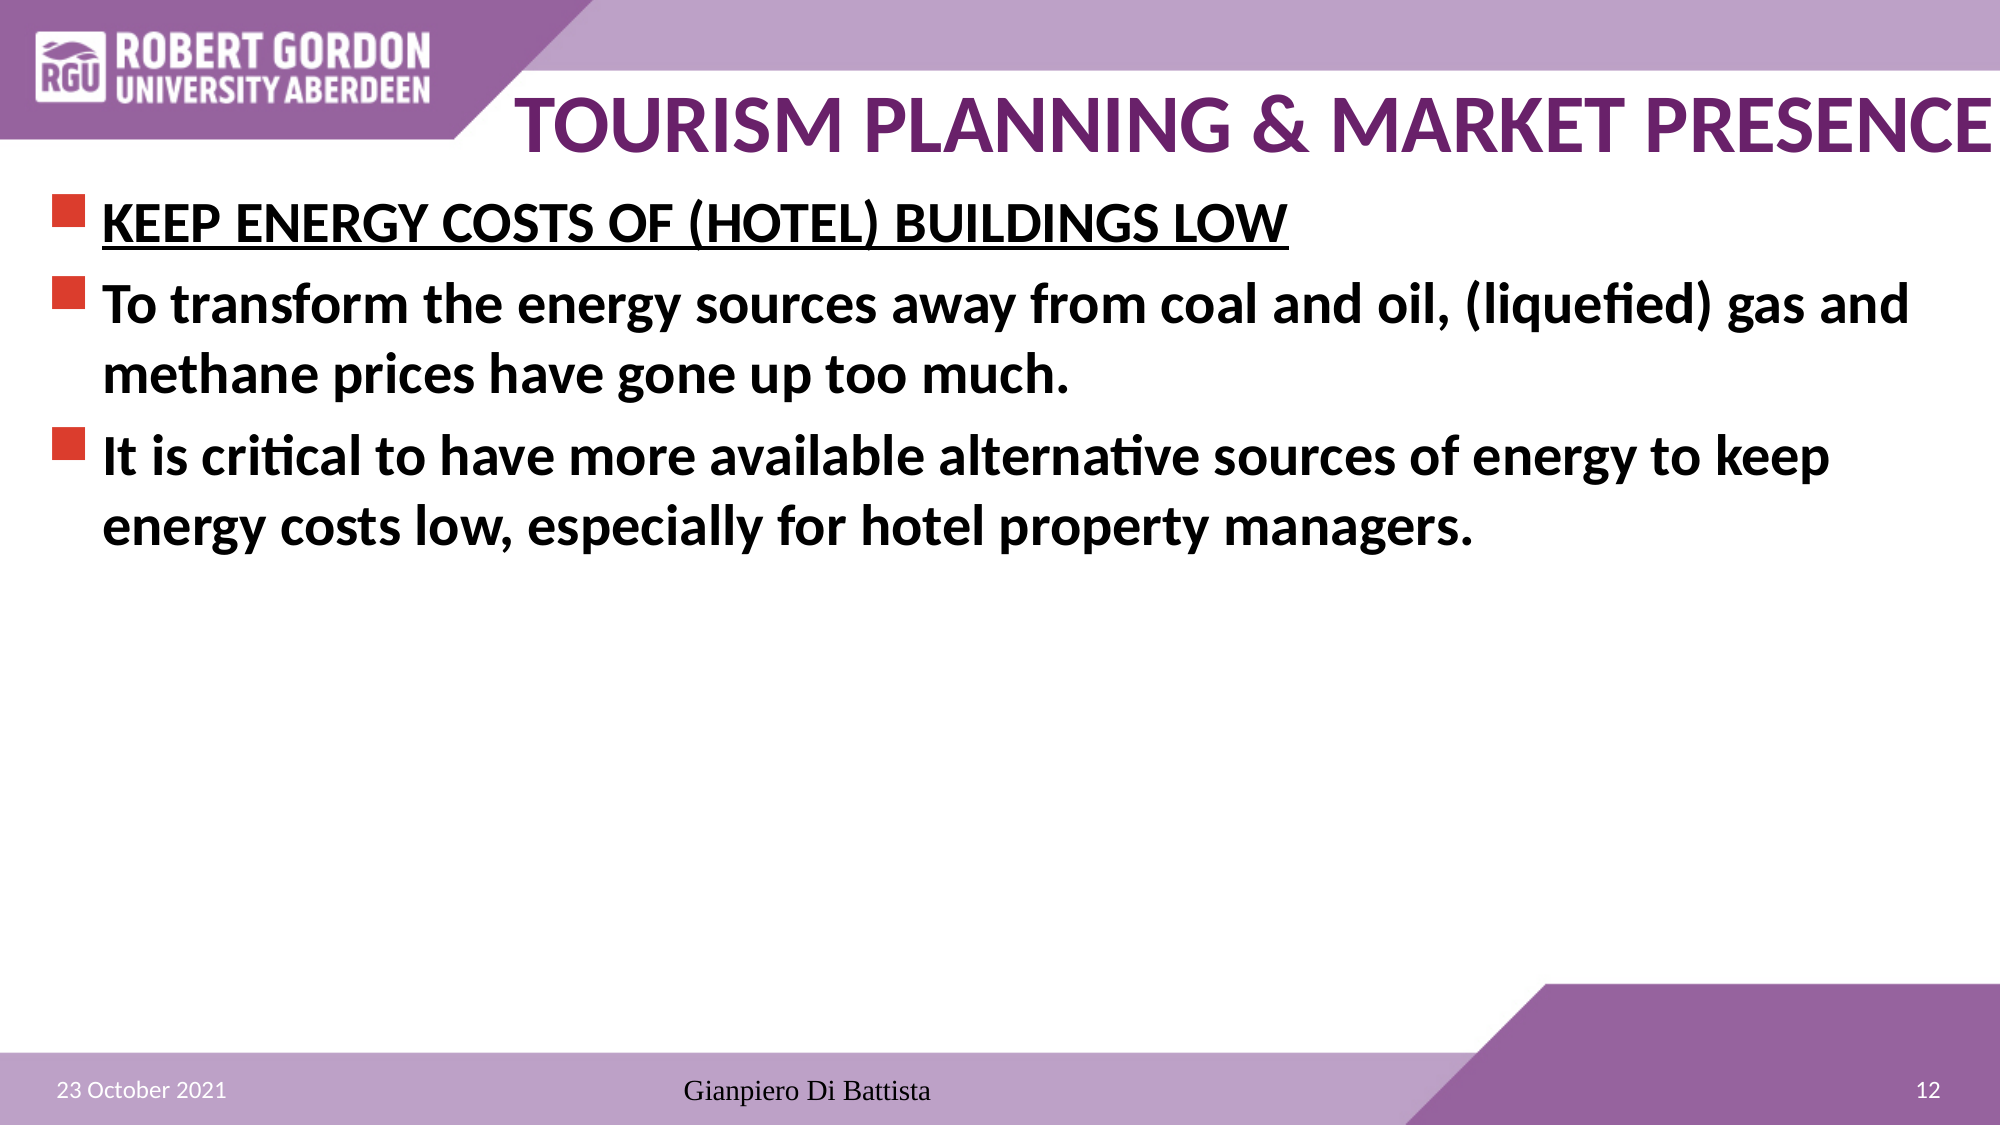

TOURISM PLANNING & MARKET PRESENCE
KEEP ENERGY COSTS OF (HOTEL) BUILDINGS LOW
To transform the energy sources away from coal and oil, (liquefied) gas and methane prices have gone up too much.
It is critical to have more available alternative sources of energy to keep energy costs low, especially for hotel property managers.

12
23 October 2021
Gianpiero Di Battista